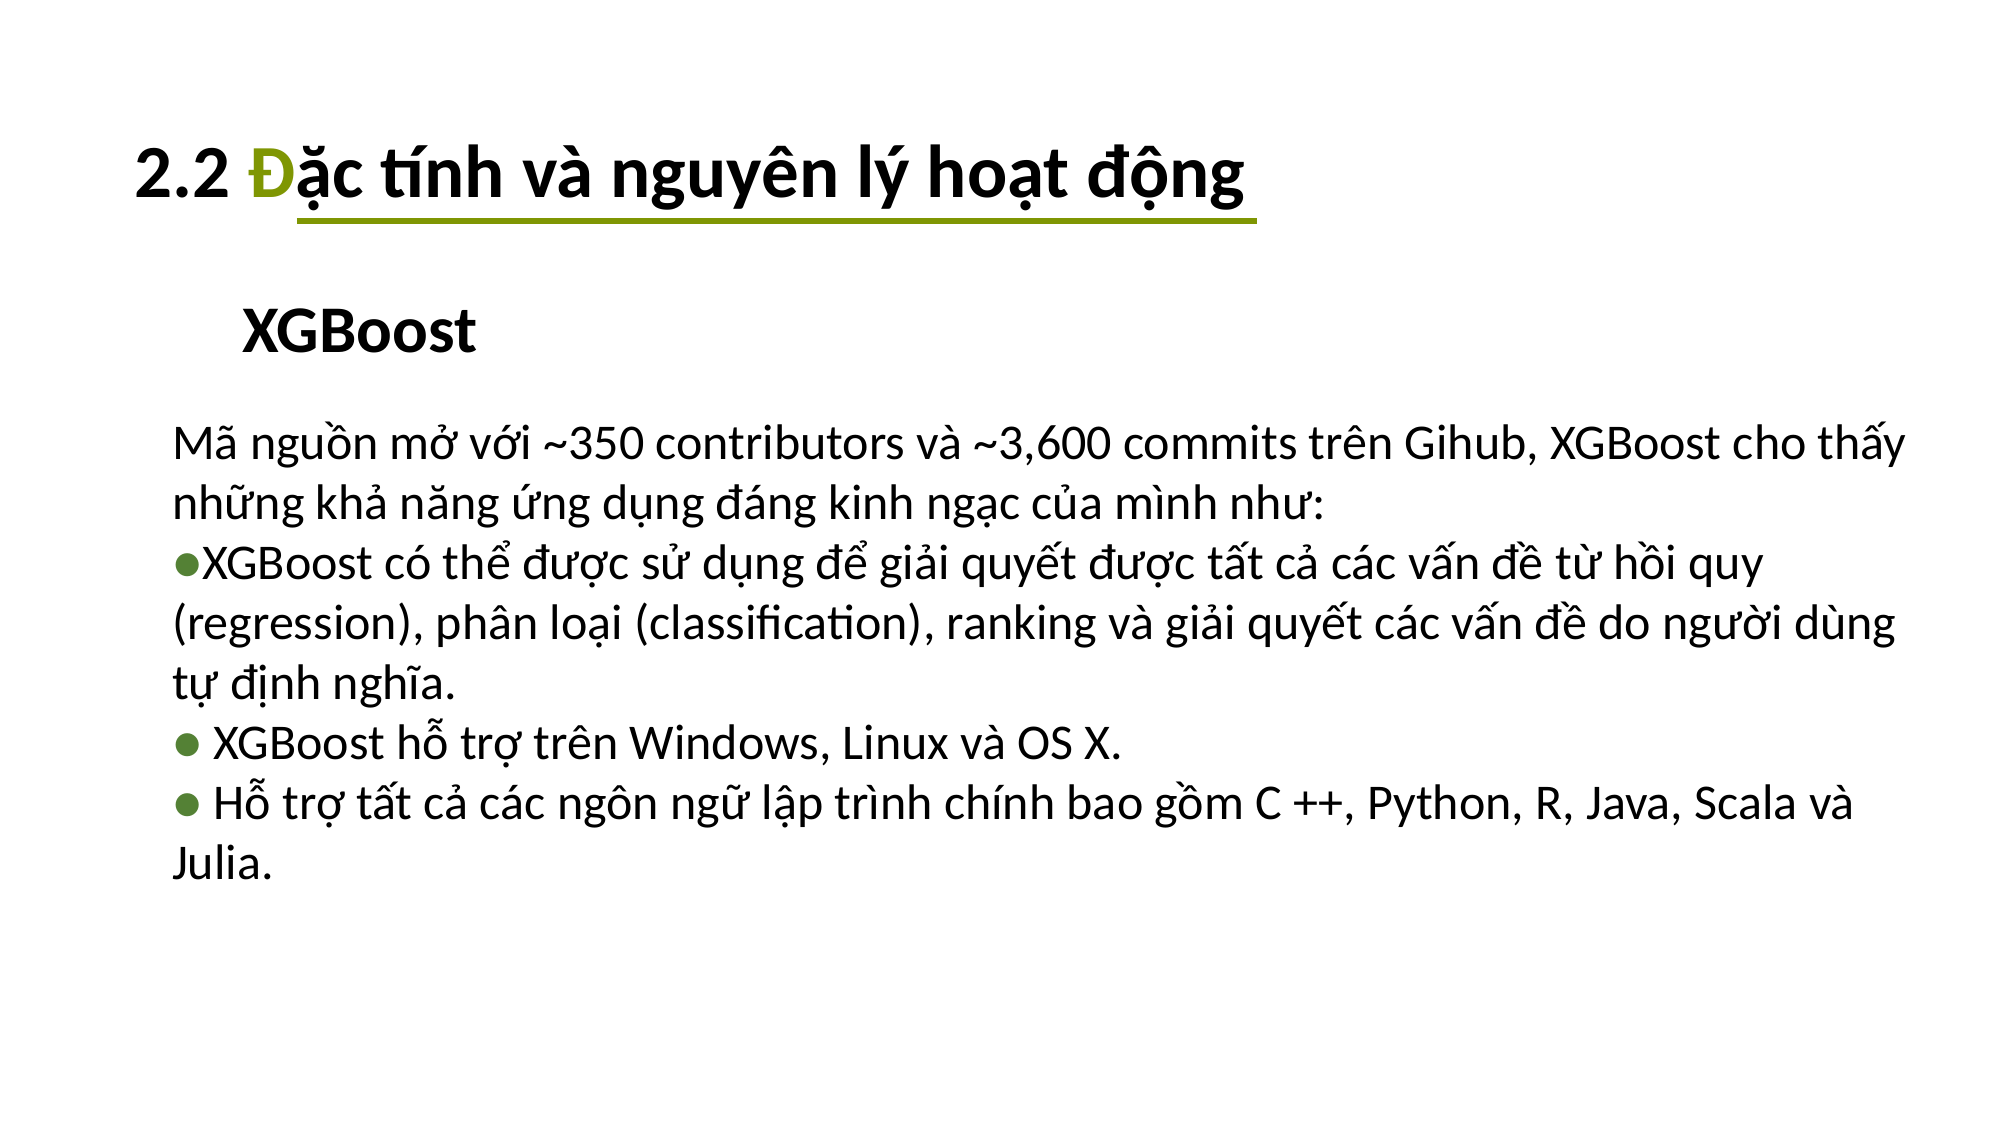

2.2 Đặc tính và nguyên lý hoạt động
XGBoost
Mã nguồn mở với ~350 contributors và ~3,600 commits trên Gihub, XGBoost cho thấy những khả năng ứng dụng đáng kinh ngạc của mình như:
●XGBoost có thể được sử dụng để giải quyết được tất cả các vấn đề từ hồi quy (regression), phân loại (classification), ranking và giải quyết các vấn đề do người dùng tự định nghĩa.
● XGBoost hỗ trợ trên Windows, Linux và OS X.
● Hỗ trợ tất cả các ngôn ngữ lập trình chính bao gồm C ++, Python, R, Java, Scala và Julia.